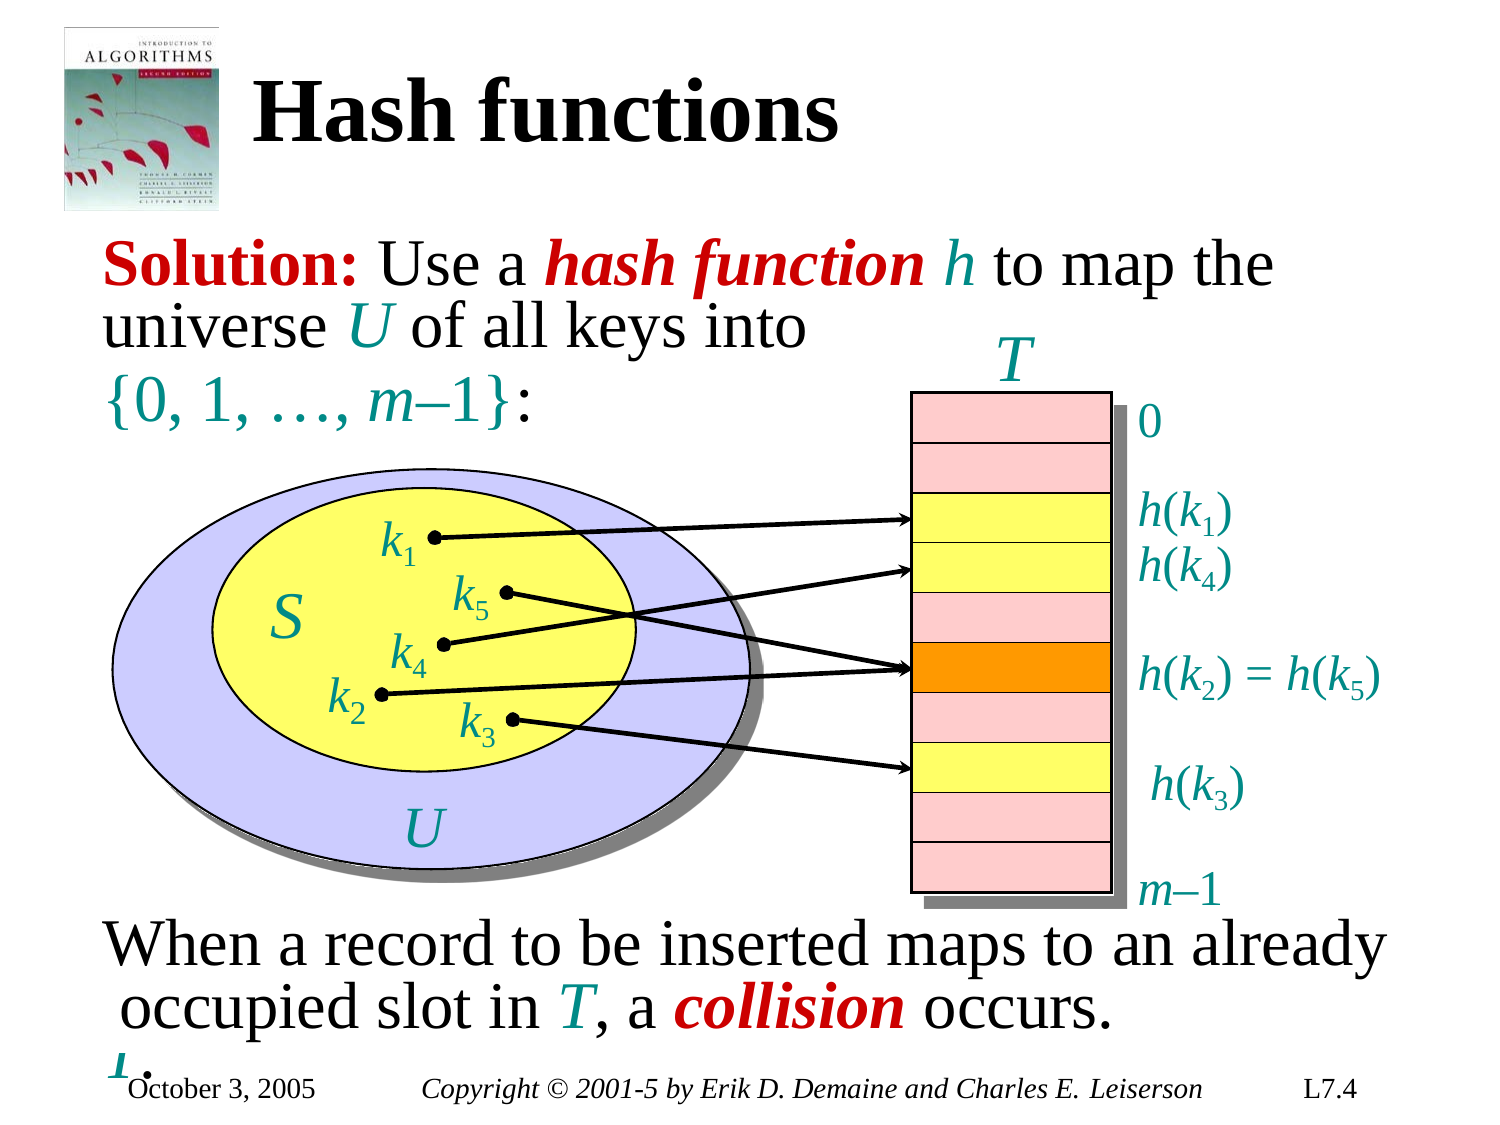

# Hash functions
Solution: Use a hash function h to map the
universe U of all keys into
{0, 1, …, m–1}:
T
0
h(k1)
h(k4)
h(k2) = h(k5)  h(k3)
m–1
|  |
| --- |
|  |
|  |
|  |
|  |
|  |
|  |
|  |
|  |
|  |

k1
k4

k5

S

k

k3
2

U
When a record to be inserted maps to an already  occupied slot in T, a collision occurs.
As each key is inserted, h maps it to a slot of T.
October 3, 2005
Copyright © 2001-5 by Erik D. Demaine and Charles E. Leiserson
L7.4